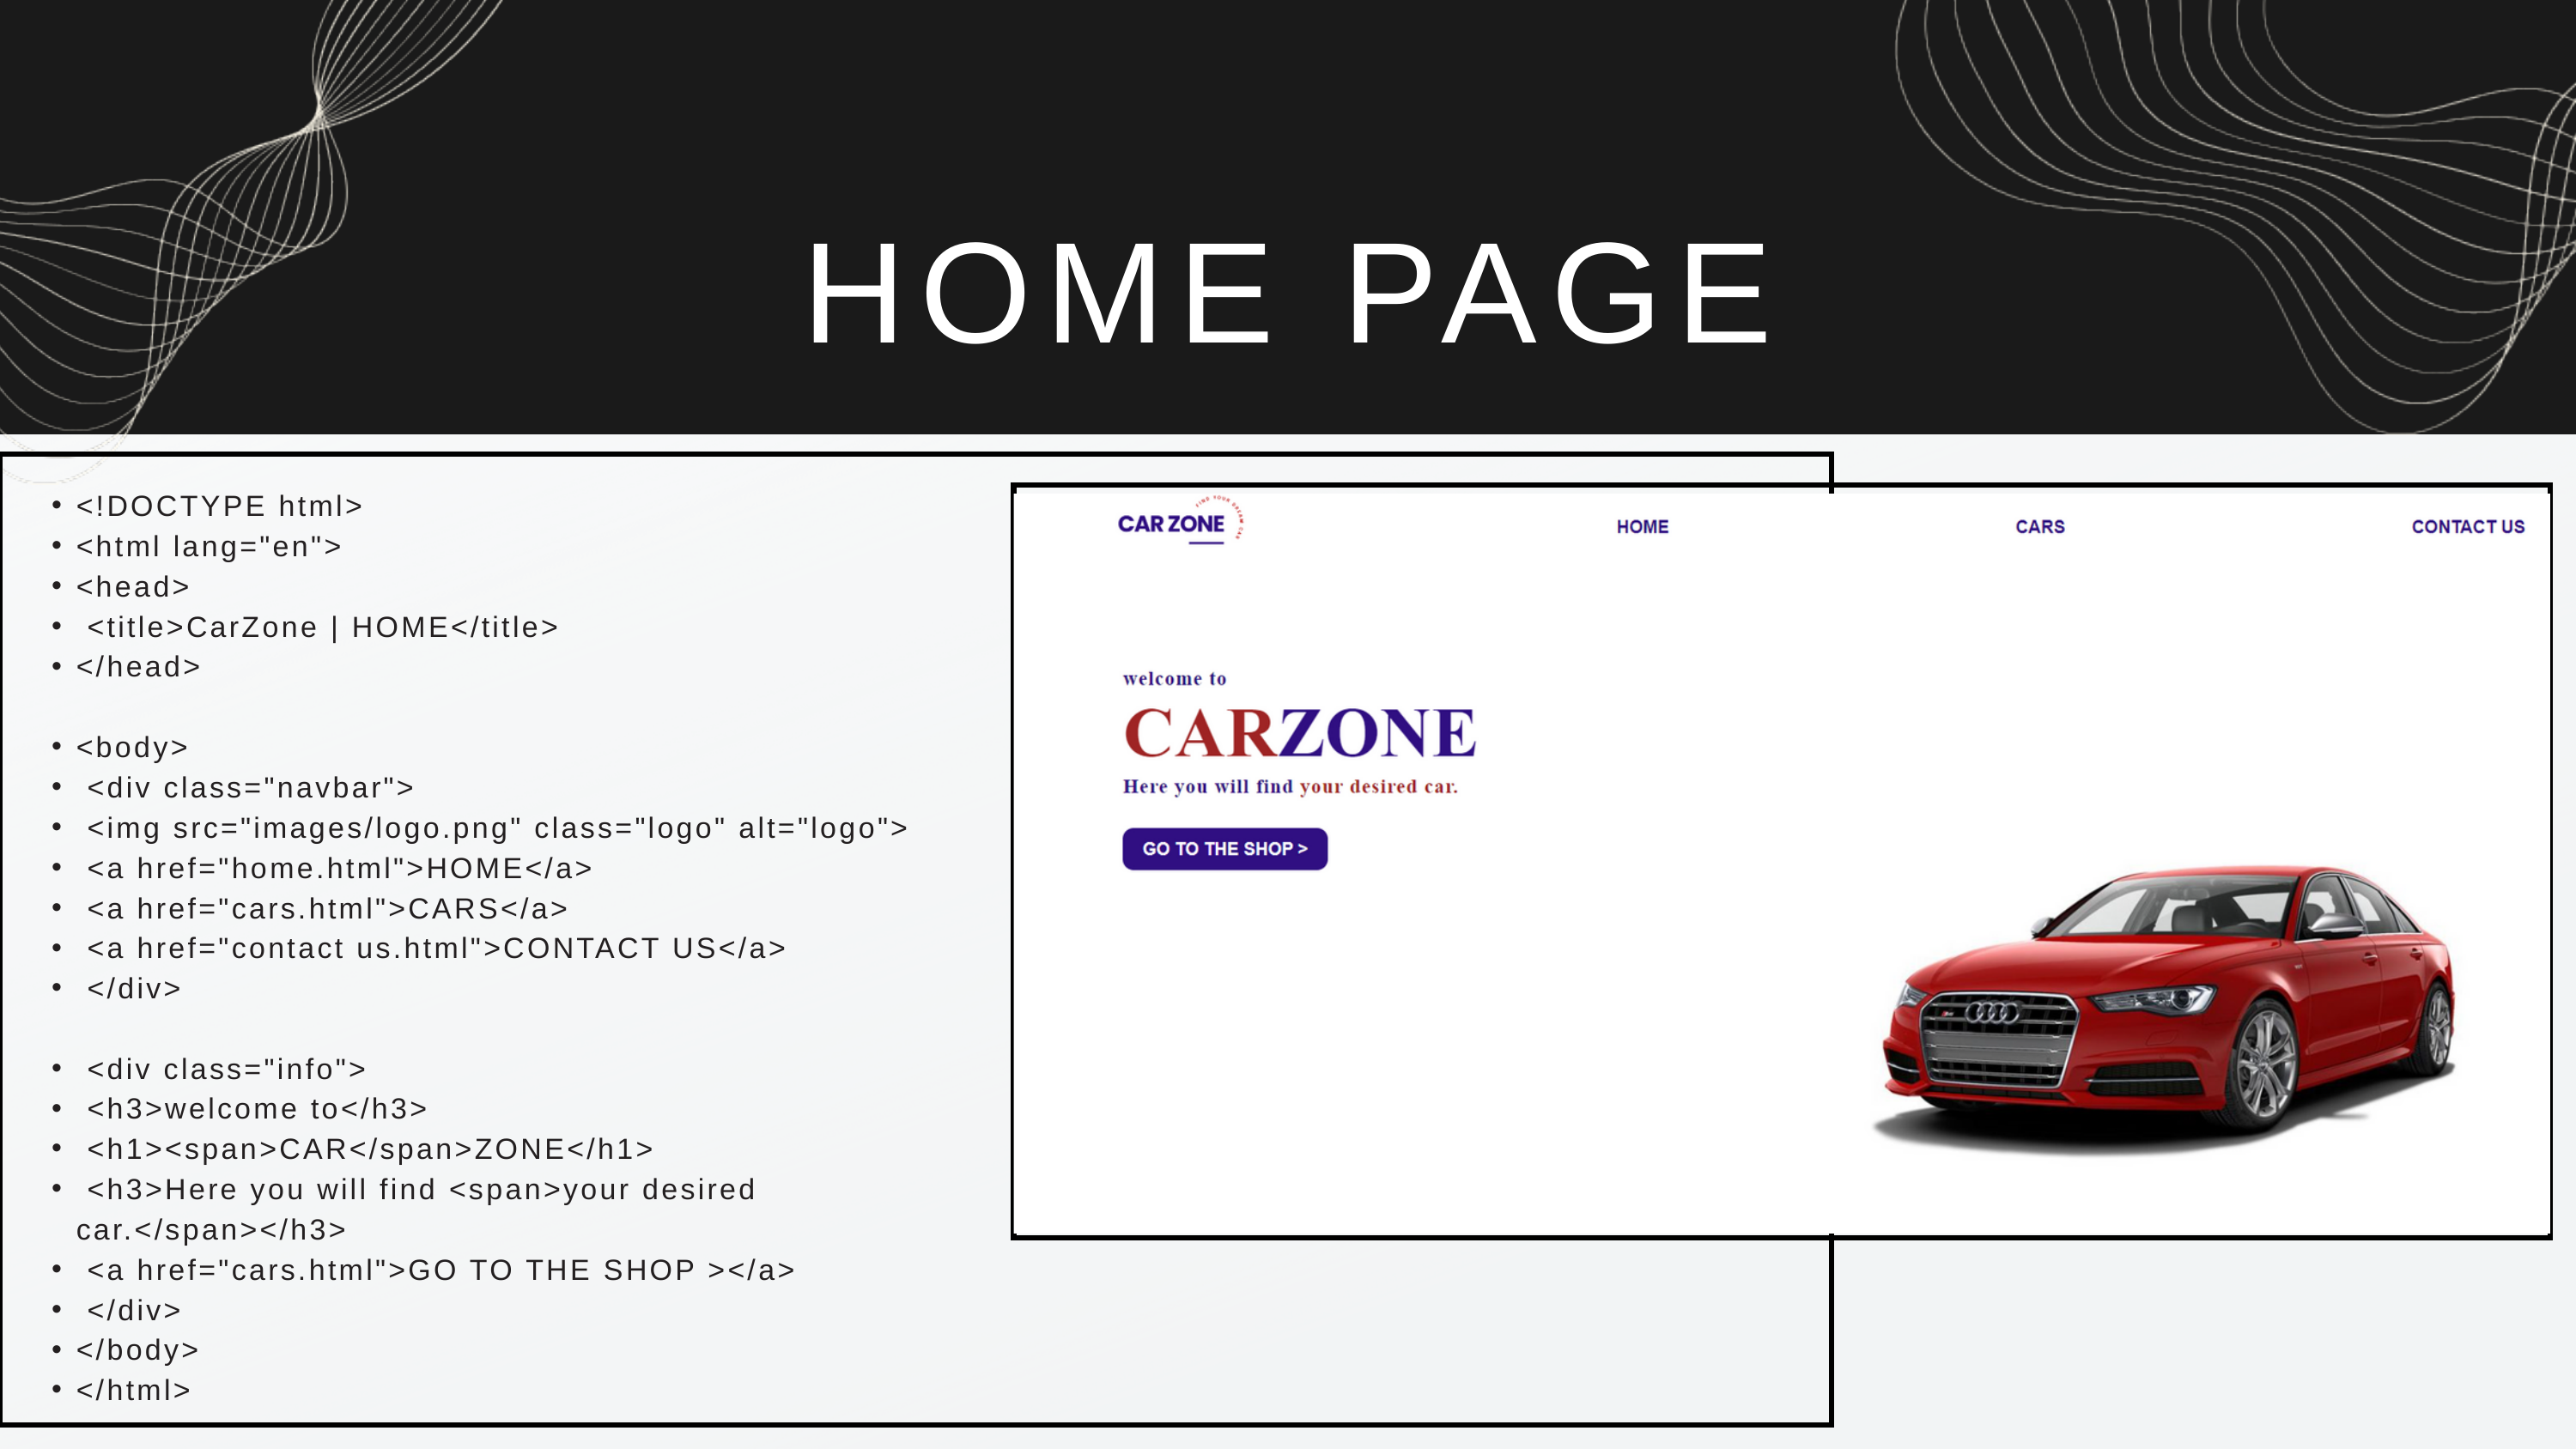

HOME PAGE

<!DOCTYPE html>
<html lang="en">
<head>
 <title>CarZone | HOME</title>
</head>

<body>
 <div class="navbar">
 <img src="images/logo.png" class="logo" alt="logo">
 <a href="home.html">HOME</a>
 <a href="cars.html">CARS</a>
 <a href="contact us.html">CONTACT US</a>
 </div>

 <div class="info">
 <h3>welcome to</h3>
 <h1><span>CAR</span>ZONE</h1>
 <h3>Here you will find <span>your desired car.</span></h3>
 <a href="cars.html">GO TO THE SHOP ></a>
 </div>
</body>
</html>